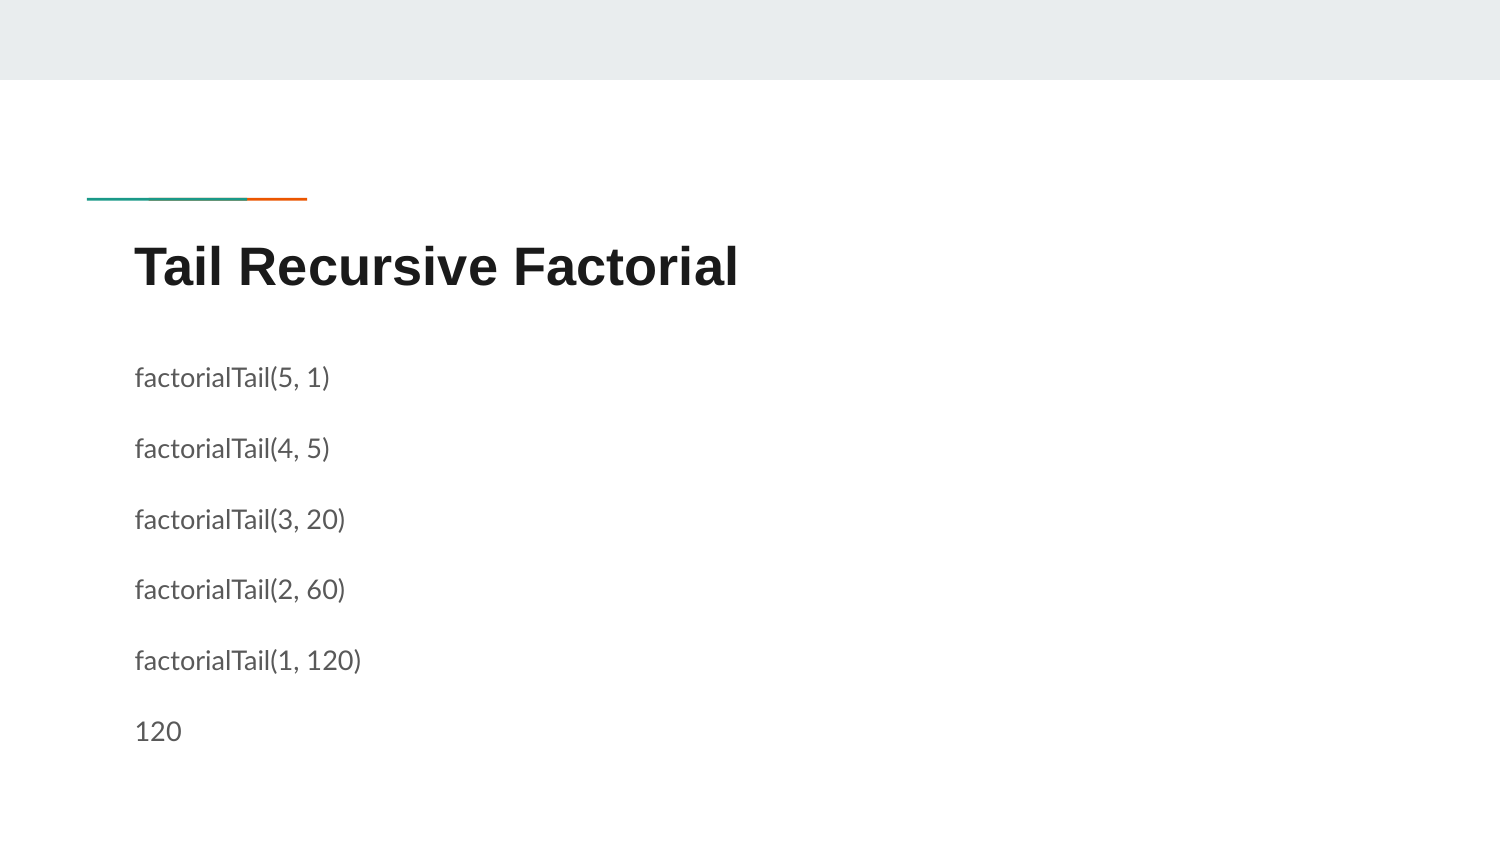

# Tail Recursive Factorial
factorialTail(5, 1)
factorialTail(4, 5)
factorialTail(3, 20)
factorialTail(2, 60)
factorialTail(1, 120)
120